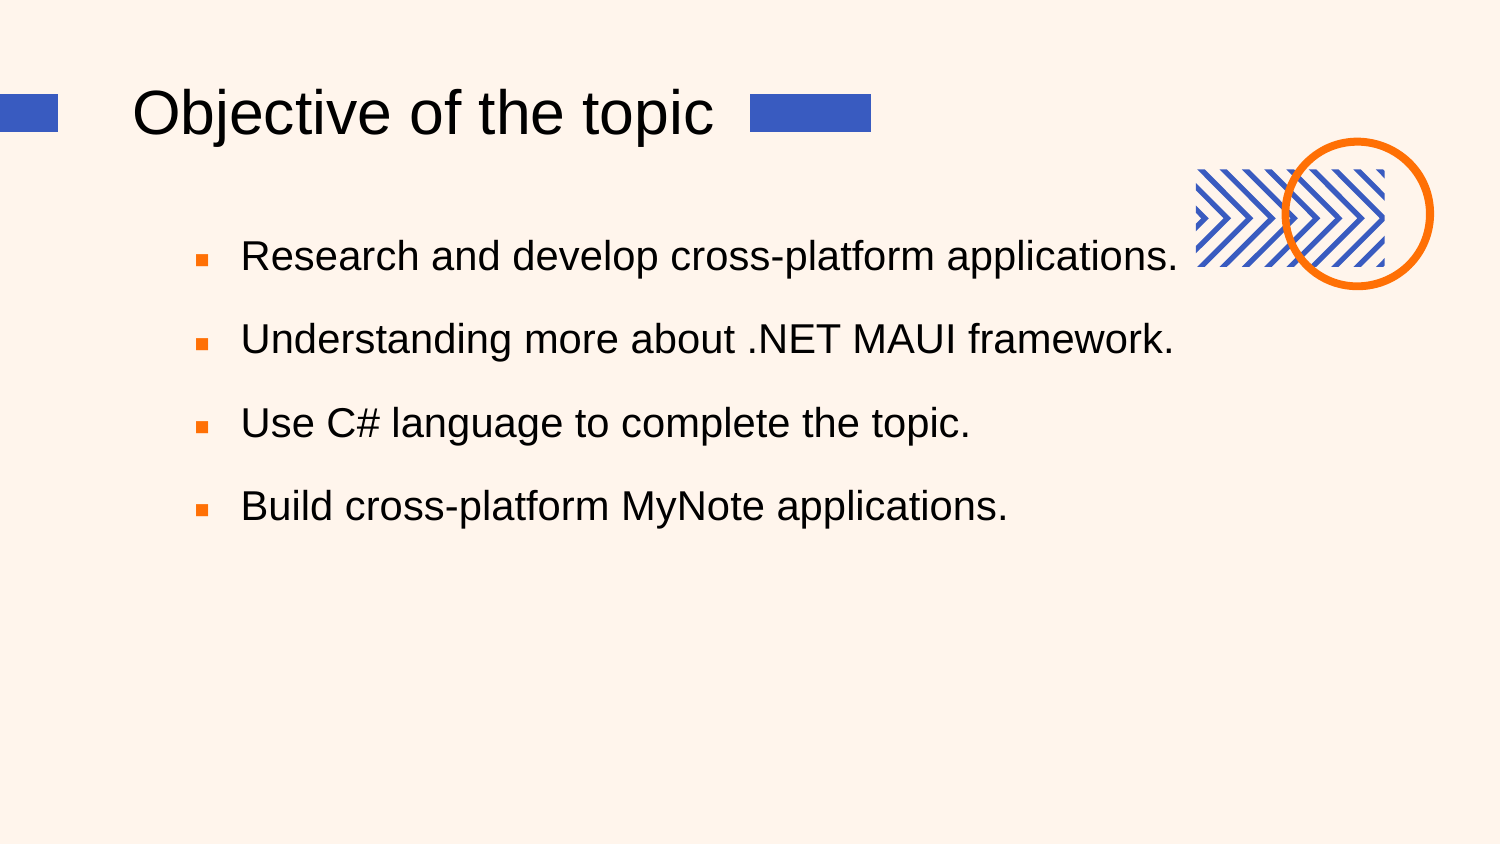

# Objective of the topic

Research and develop cross-platform applications.
Understanding more about .NET MAUI framework.
Use C# language to complete the topic.
Build cross-platform MyNote applications.